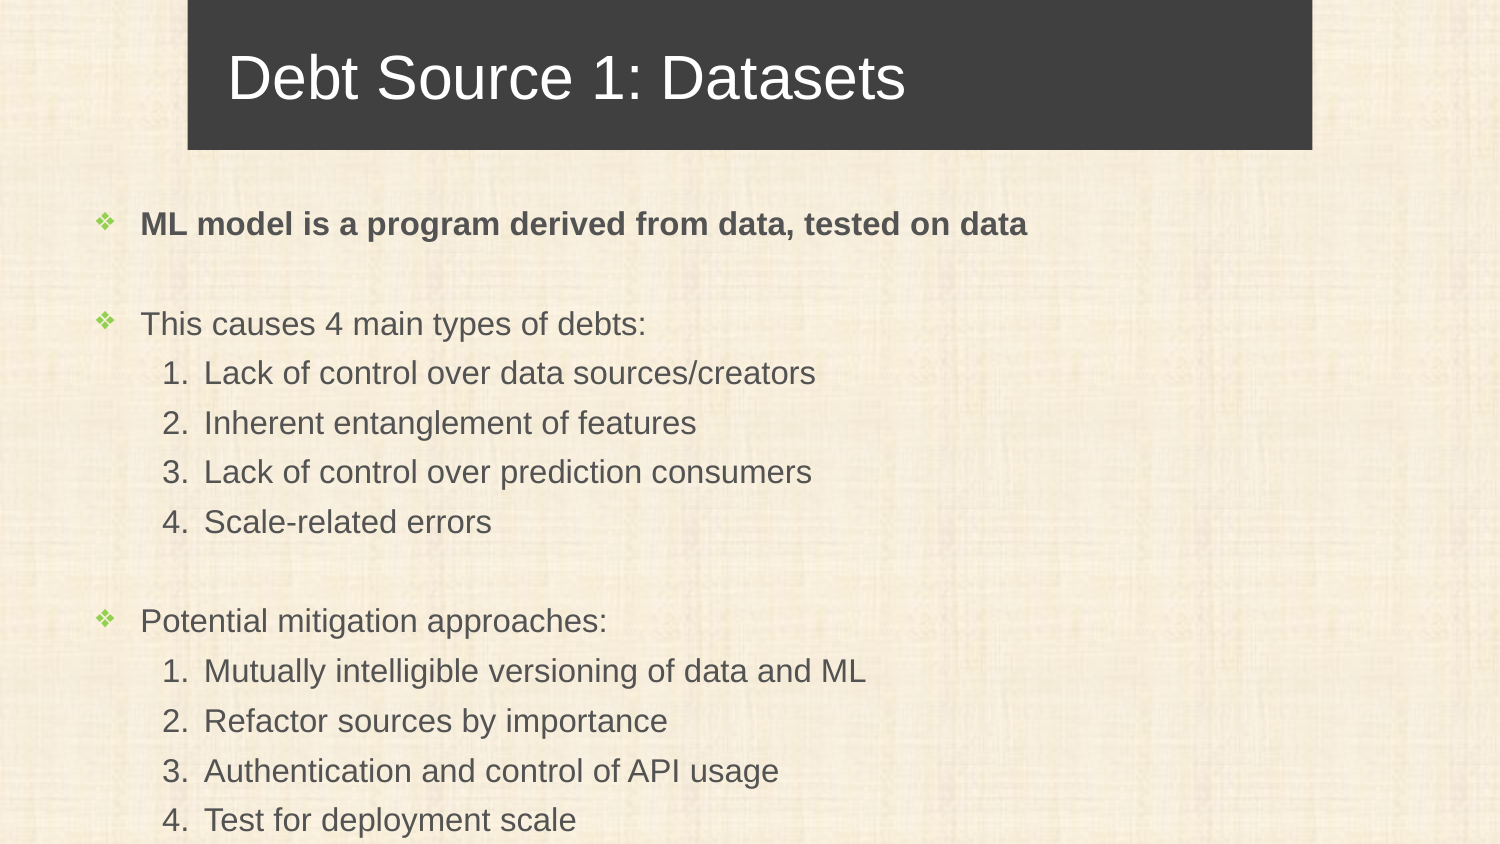

Debt Source 1: Datasets
ML model is a program derived from data, tested on data

This causes 4 main types of debts:
Lack of control over data sources/creators
Inherent entanglement of features
Lack of control over prediction consumers
Scale-related errors

Potential mitigation approaches:
Mutually intelligible versioning of data and ML
Refactor sources by importance
Authentication and control of API usage
Test for deployment scale